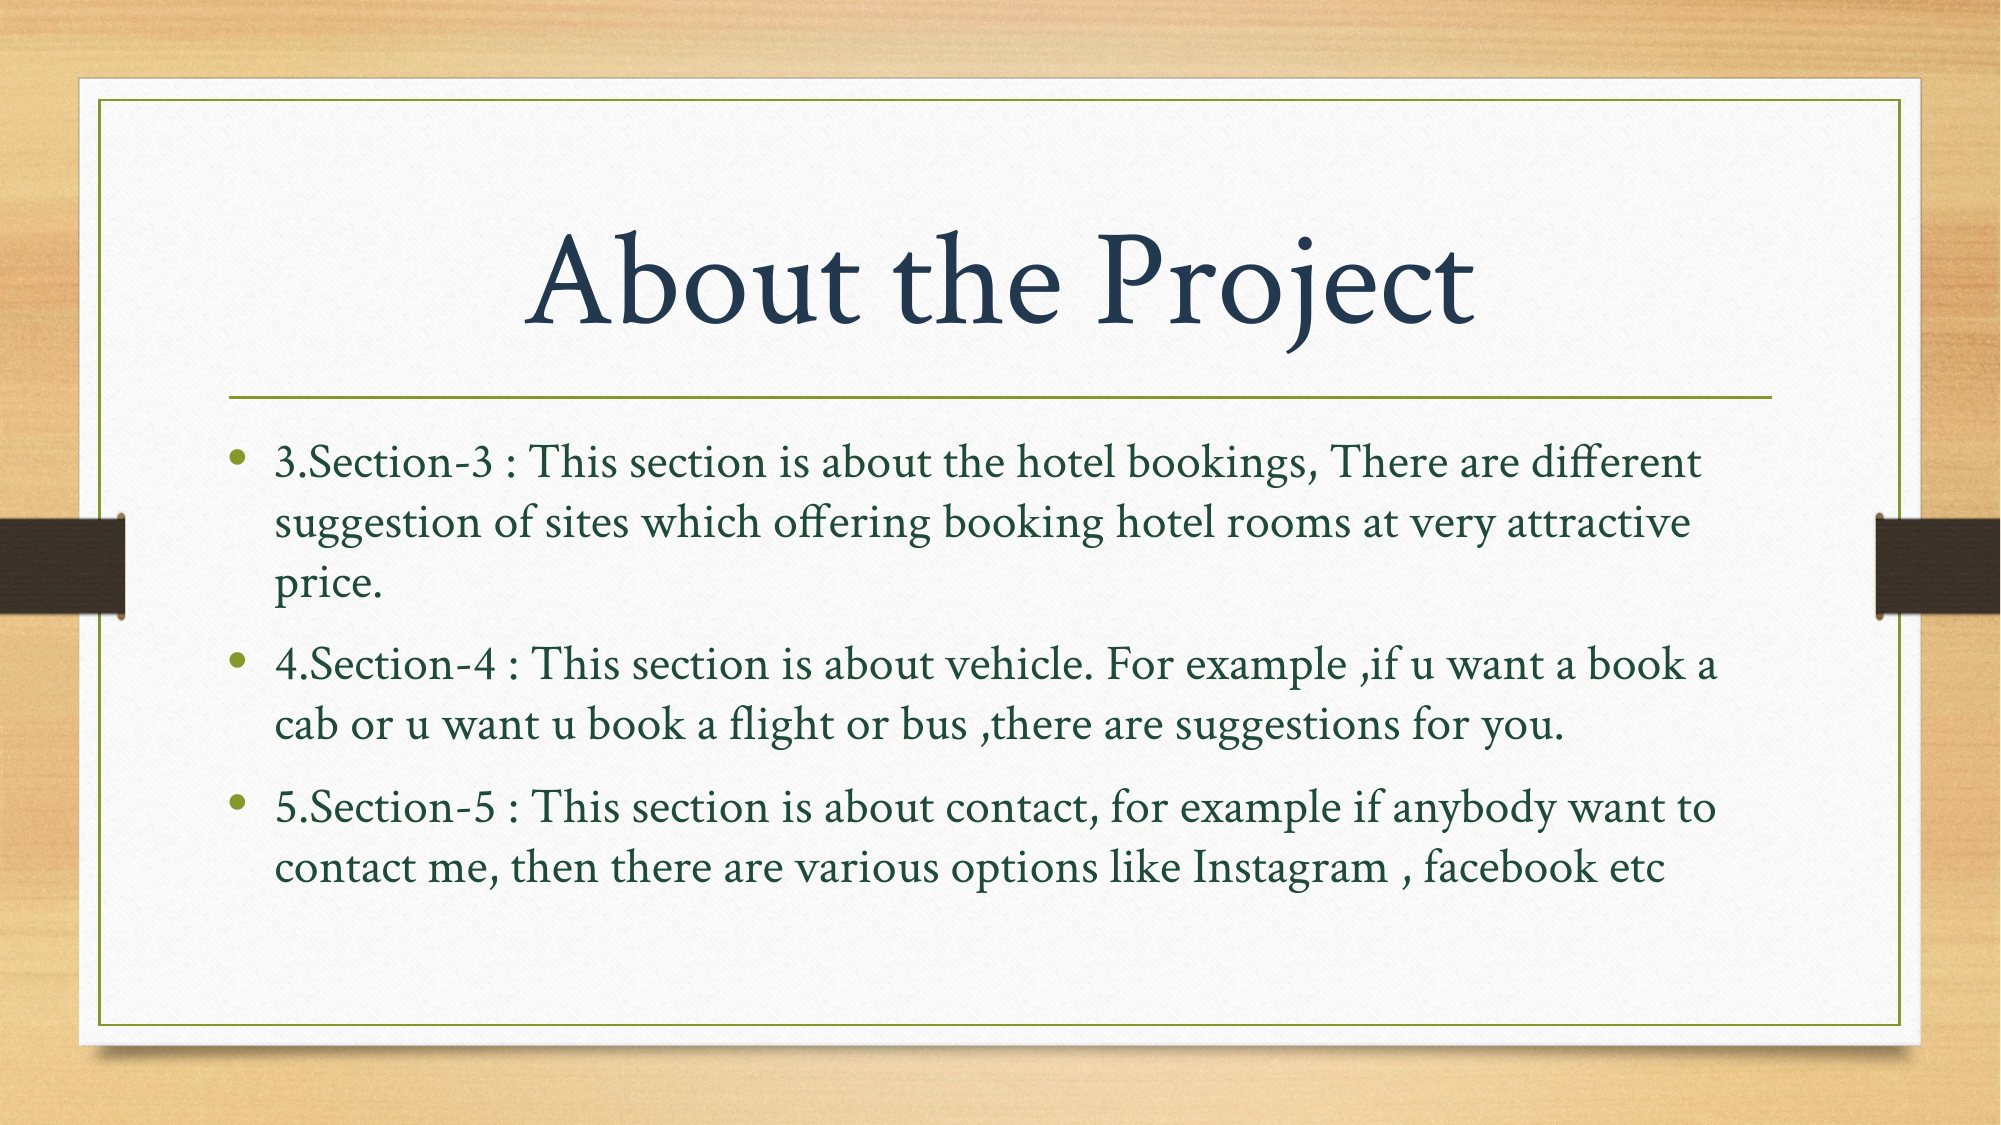

# About the Project
3.Section-3 : This section is about the hotel bookings, There are different suggestion of sites which offering booking hotel rooms at very attractive price.
4.Section-4 : This section is about vehicle. For example ,if u want a book a cab or u want u book a flight or bus ,there are suggestions for you.
5.Section-5 : This section is about contact, for example if anybody want to contact me, then there are various options like Instagram , facebook etc